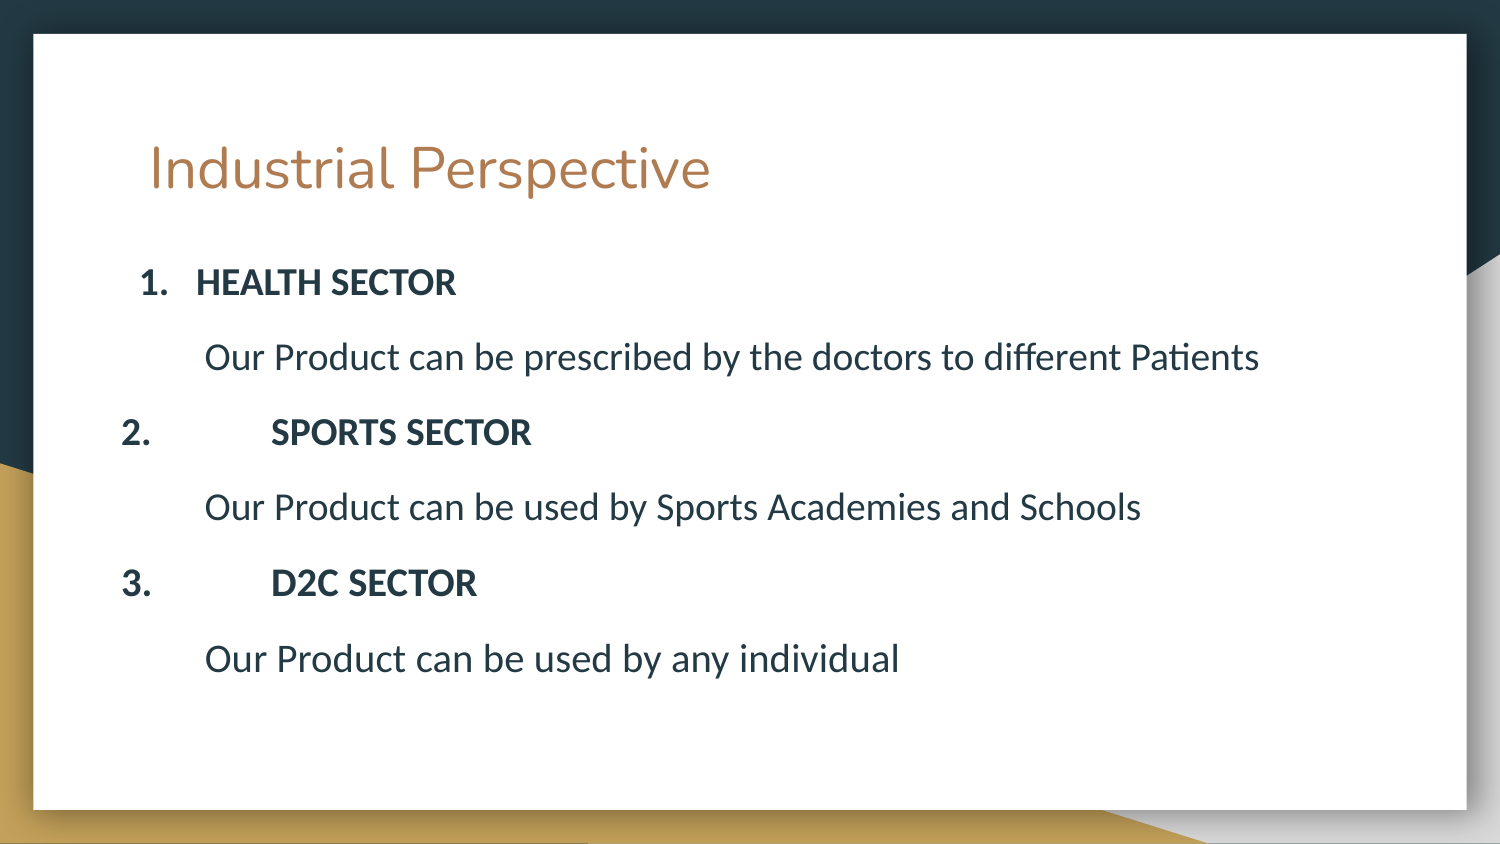

# Industrial Perspective
HEALTH SECTOR
 Our Product can be prescribed by the doctors to different Patients
2. 	SPORTS SECTOR
 Our Product can be used by Sports Academies and Schools
3.	D2C SECTOR
 Our Product can be used by any individual